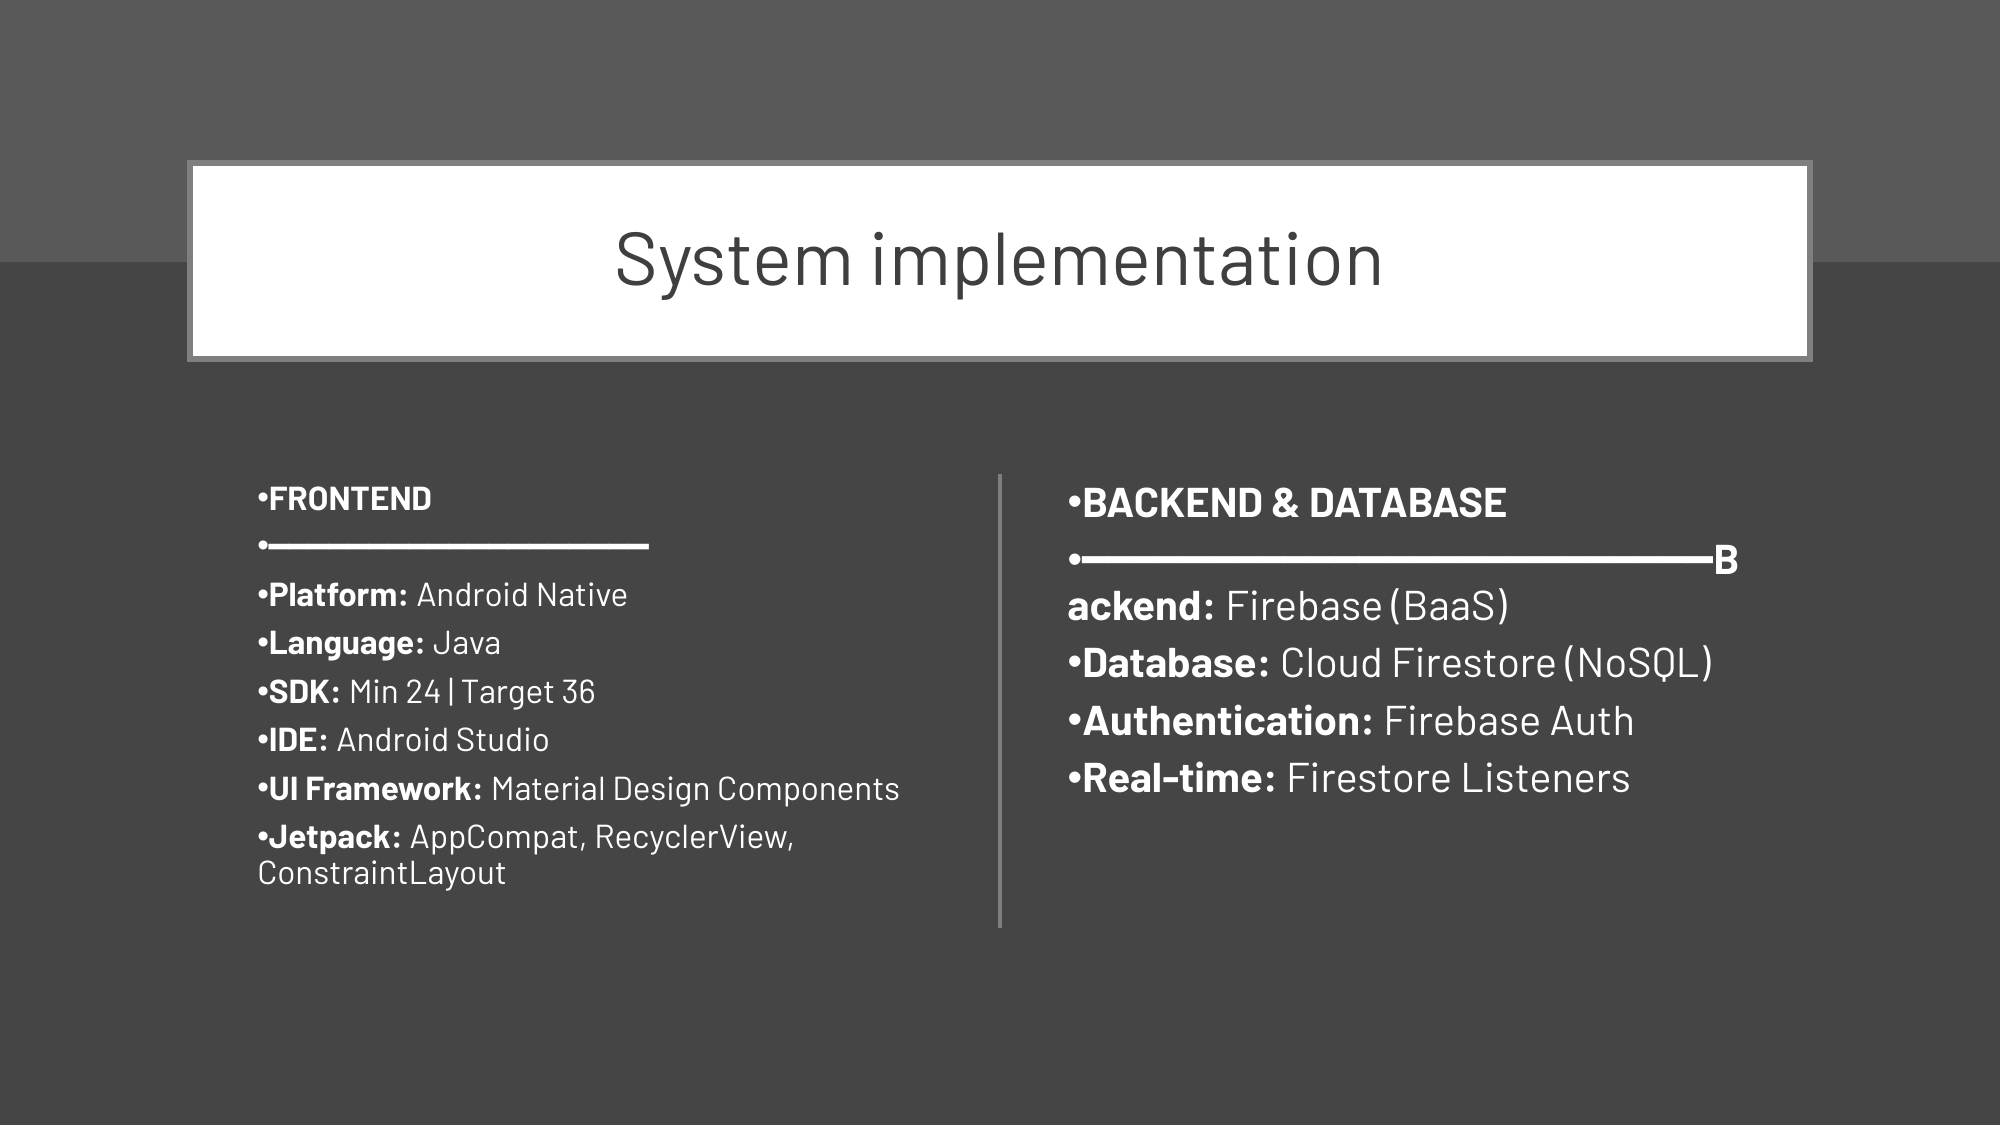

# System implementation
FRONTEND
━━━━━━━━━━━━━━━━━━━
Platform: Android Native
Language: Java
SDK: Min 24 | Target 36
IDE: Android Studio
UI Framework: Material Design Components
Jetpack: AppCompat, RecyclerView, ConstraintLayout

BACKEND & DATABASE
━━━━━━━━━━━━━━━━━━━━━━━━━Backend: Firebase (BaaS)
Database: Cloud Firestore (NoSQL)
Authentication: Firebase Auth
Real-time: Firestore Listeners